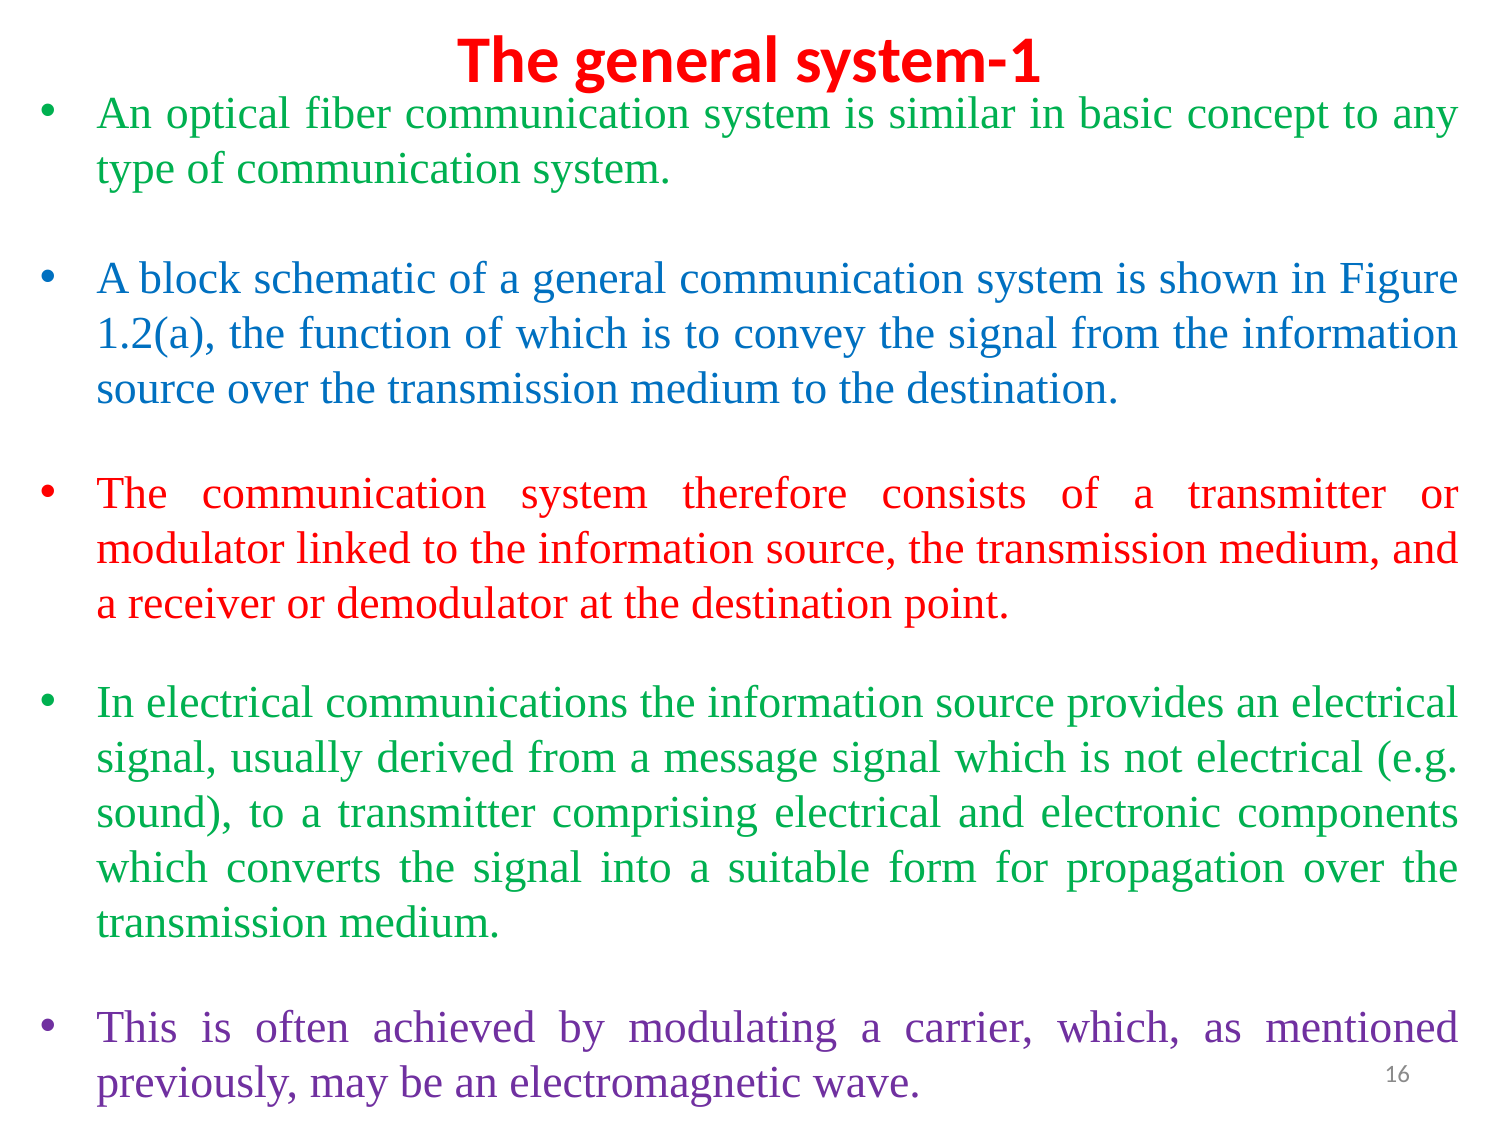

# The general system-1
An optical fiber communication system is similar in basic concept to any type of communication system.

A block schematic of a general communication system is shown in Figure 1.2(a), the function of which is to convey the signal from the information source over the transmission medium to the destination.

The communication system therefore consists of a transmitter or modulator linked to the information source, the transmission medium, and a receiver or demodulator at the destination point.

In electrical communications the information source provides an electrical signal, usually derived from a message signal which is not electrical (e.g. sound), to a transmitter comprising electrical and electronic components which converts the signal into a suitable form for propagation over the transmission medium.

This is often achieved by modulating a carrier, which, as mentioned previously, may be an electromagnetic wave.
16